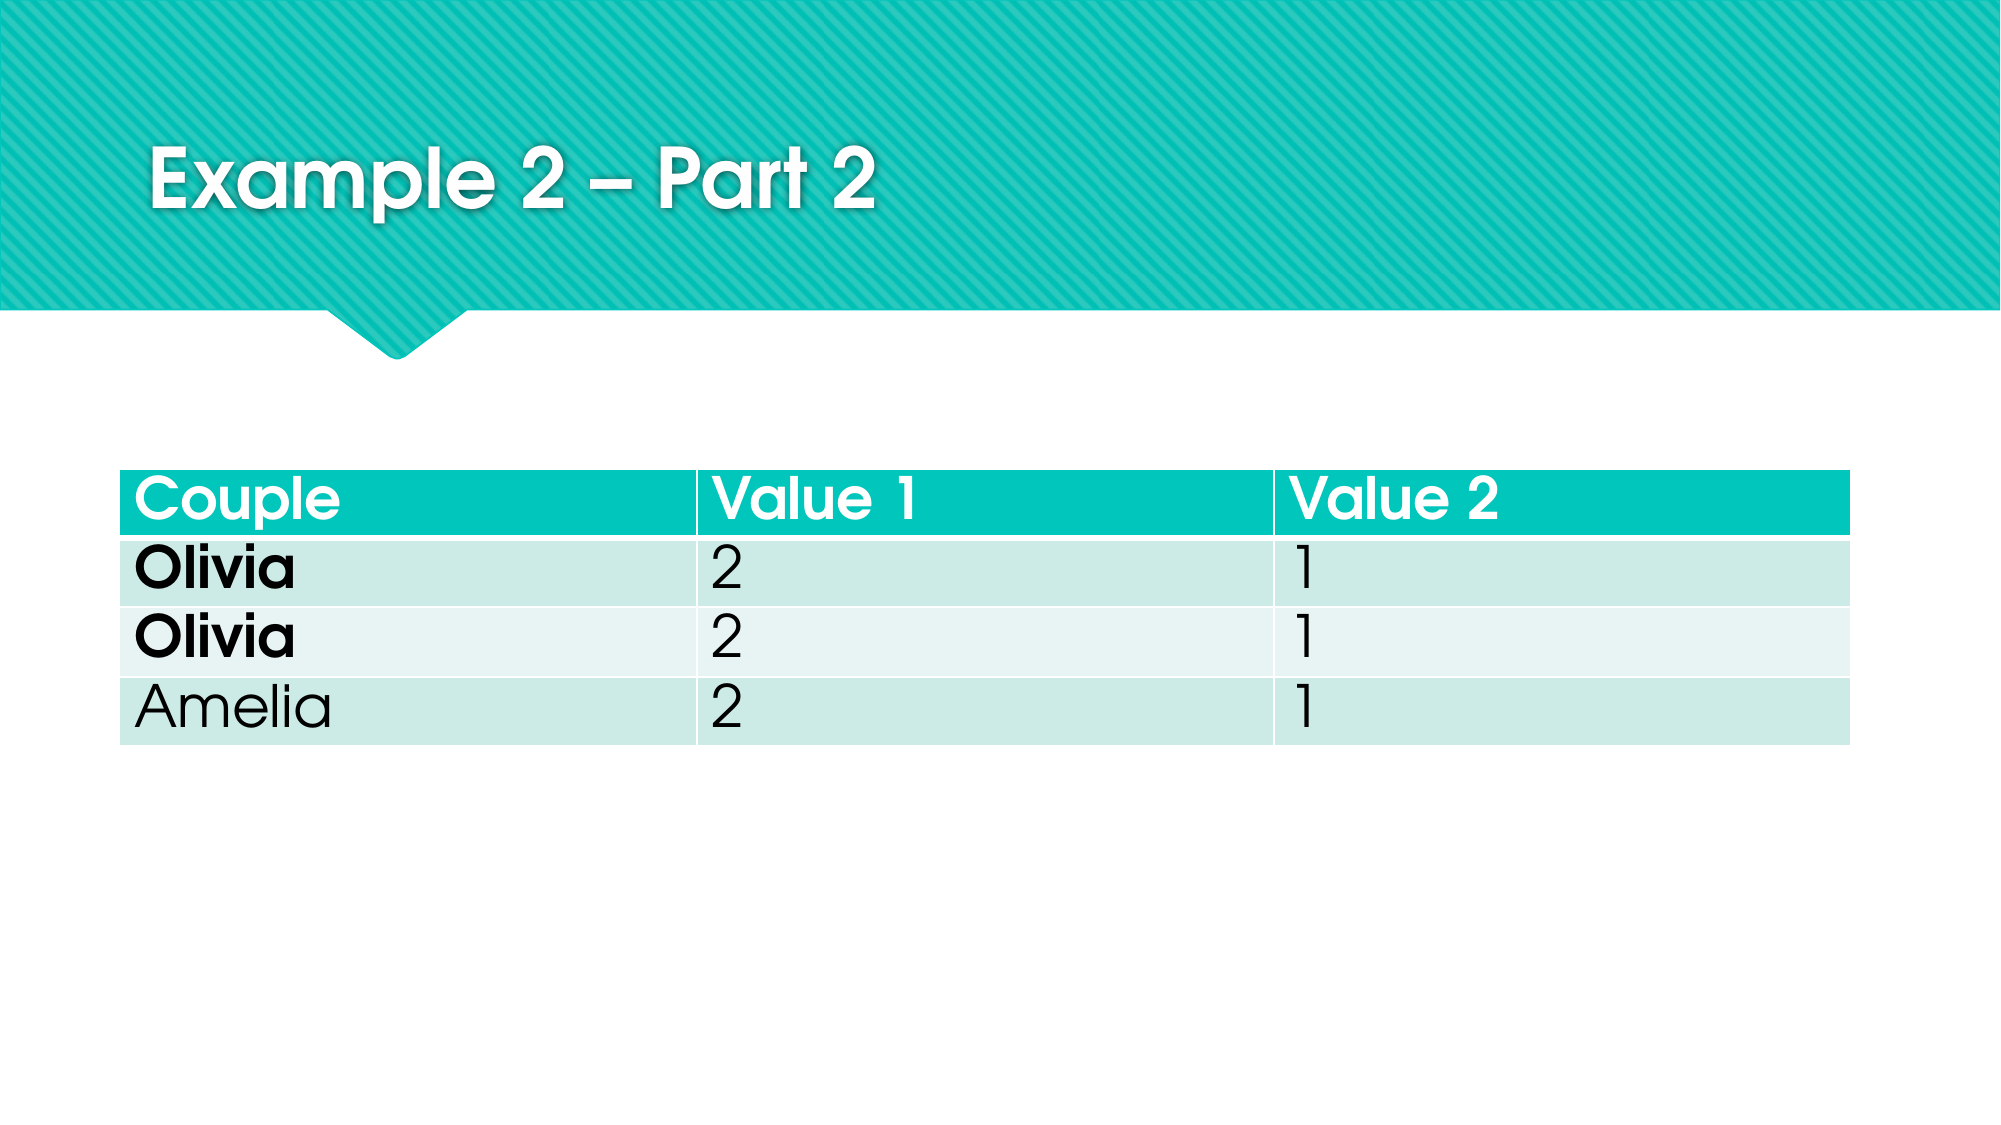

# Example 2 – Part 2
| Couple | Value 1 | Value 2 |
| --- | --- | --- |
| Olivia | 2 | 1 |
| Olivia | 2 | 1 |
| Amelia | 2 | 1 |